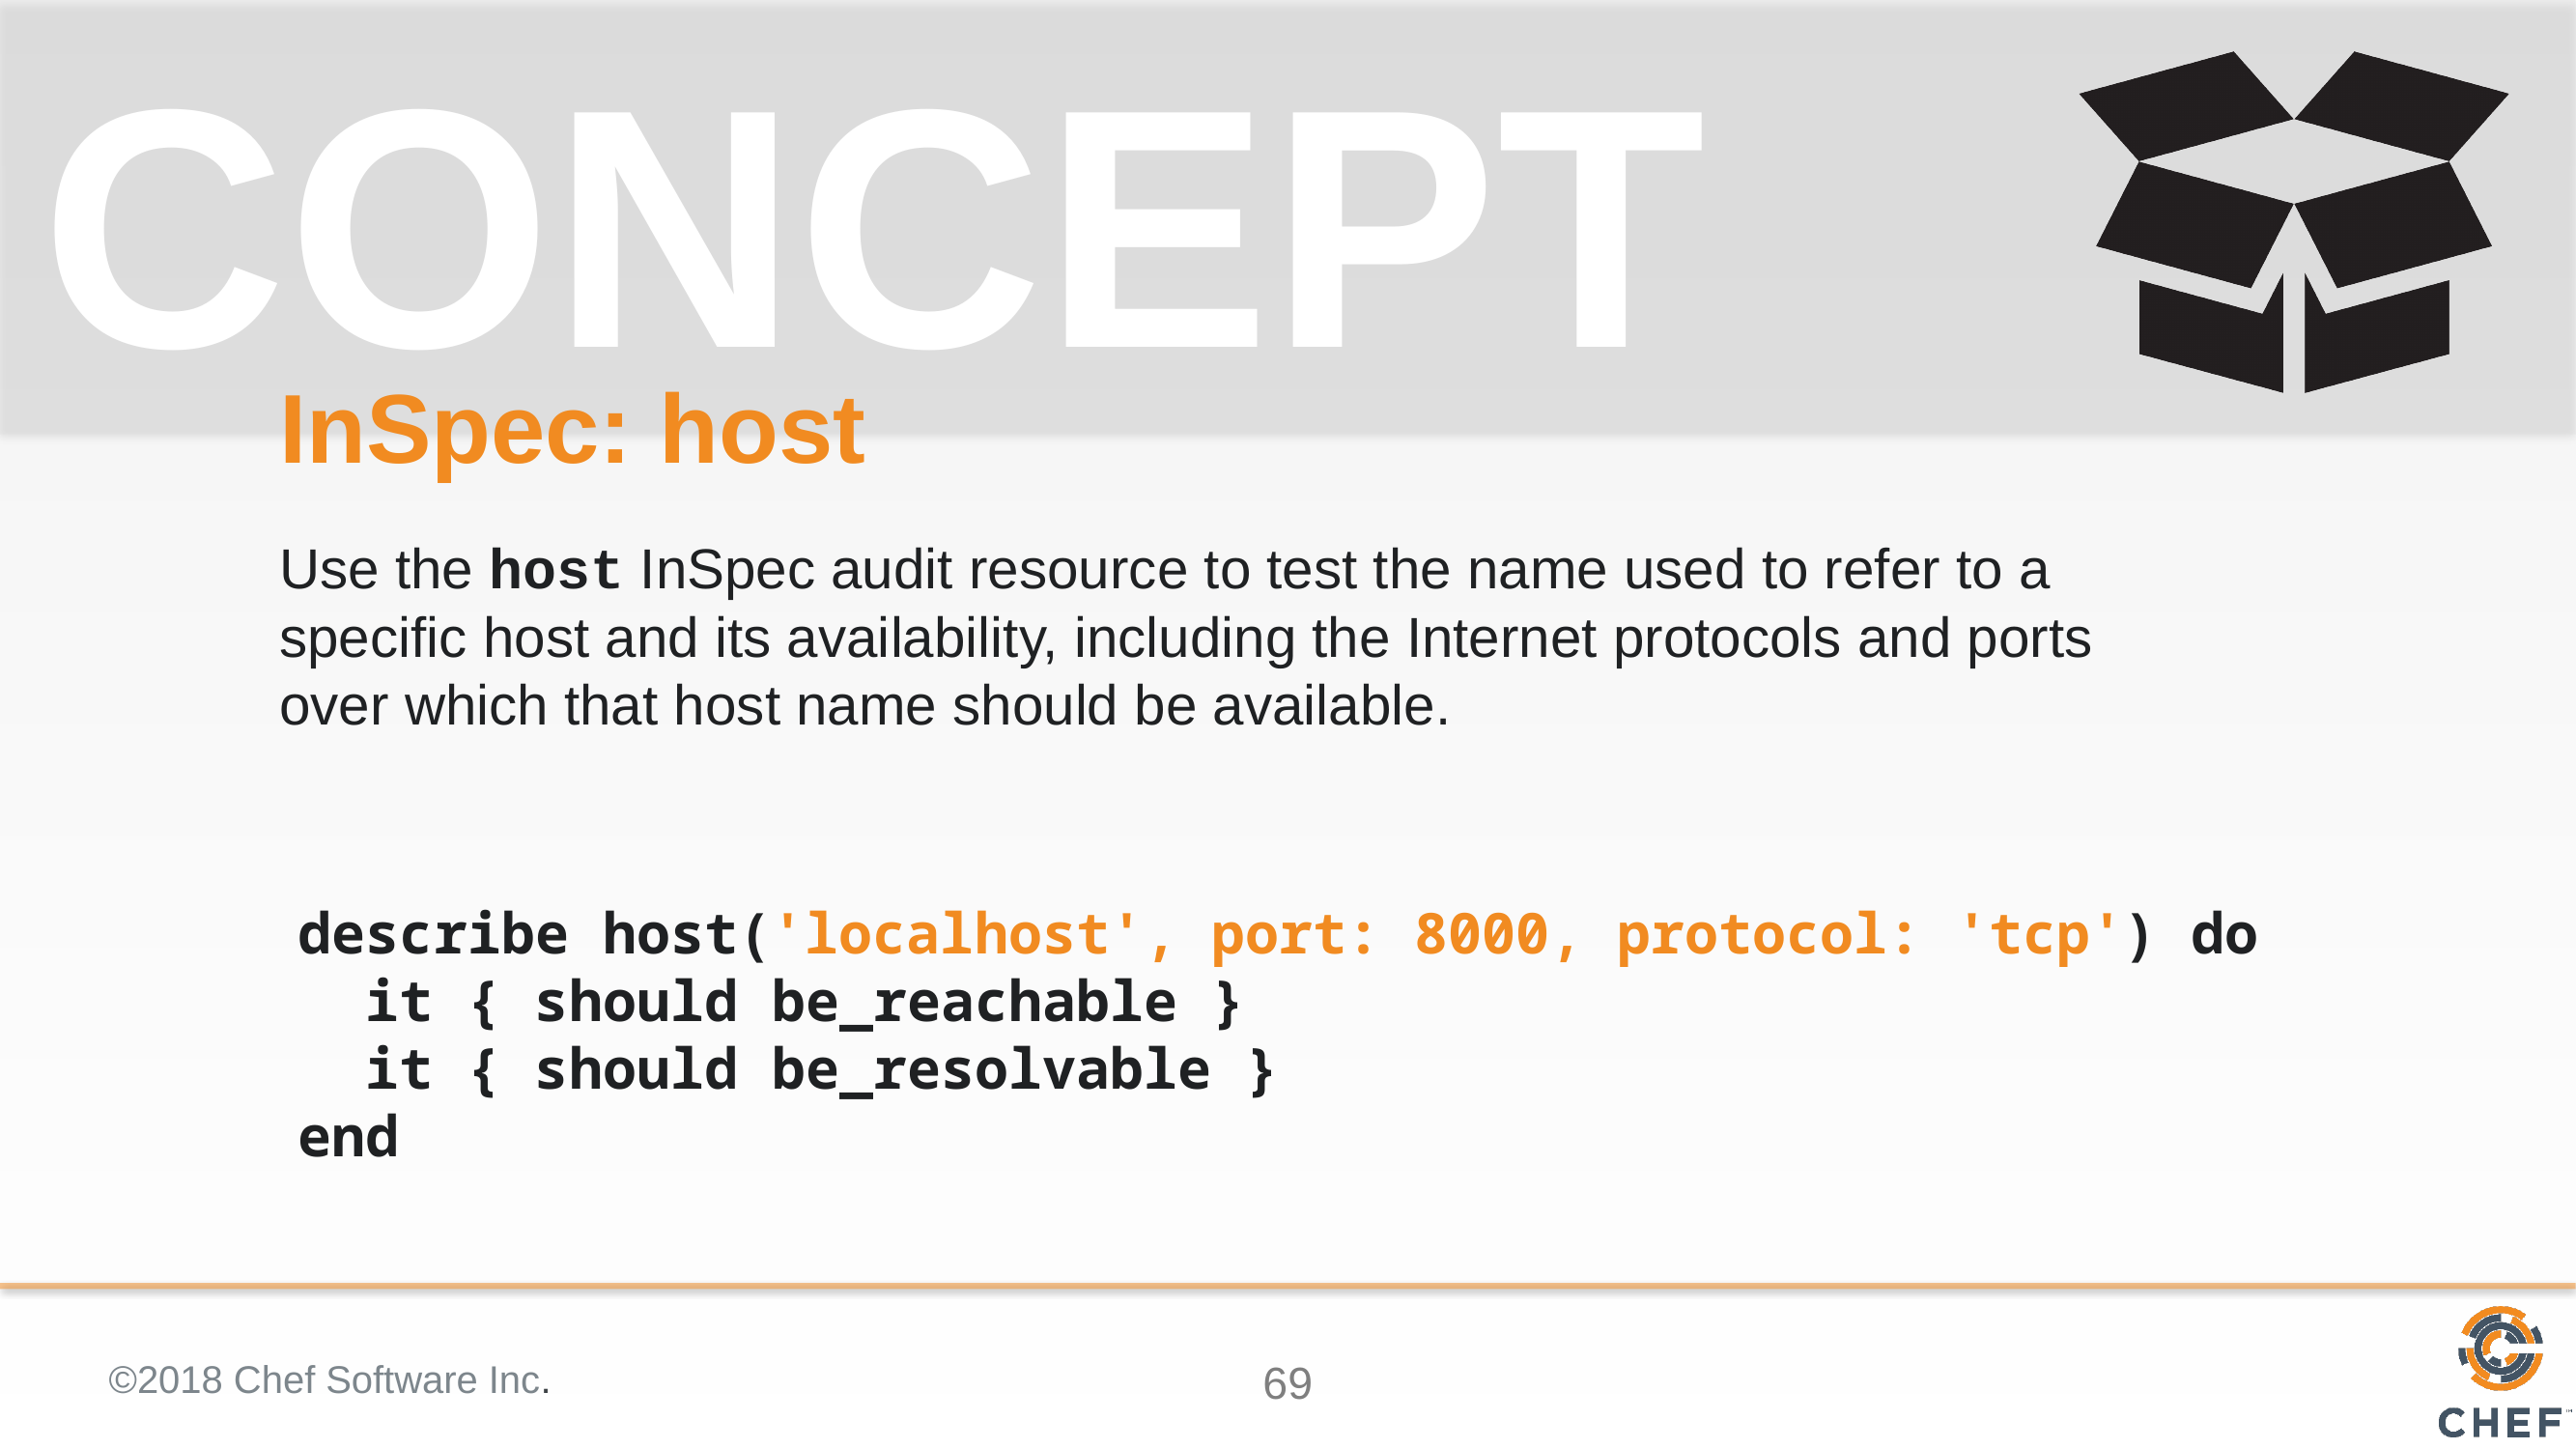

# InSpec: host
Use the host InSpec audit resource to test the name used to refer to a specific host and its availability, including the Internet protocols and ports over which that host name should be available.
describe host('localhost', port: 8000, protocol: 'tcp') do
  it { should be_reachable }
  it { should be_resolvable }
end